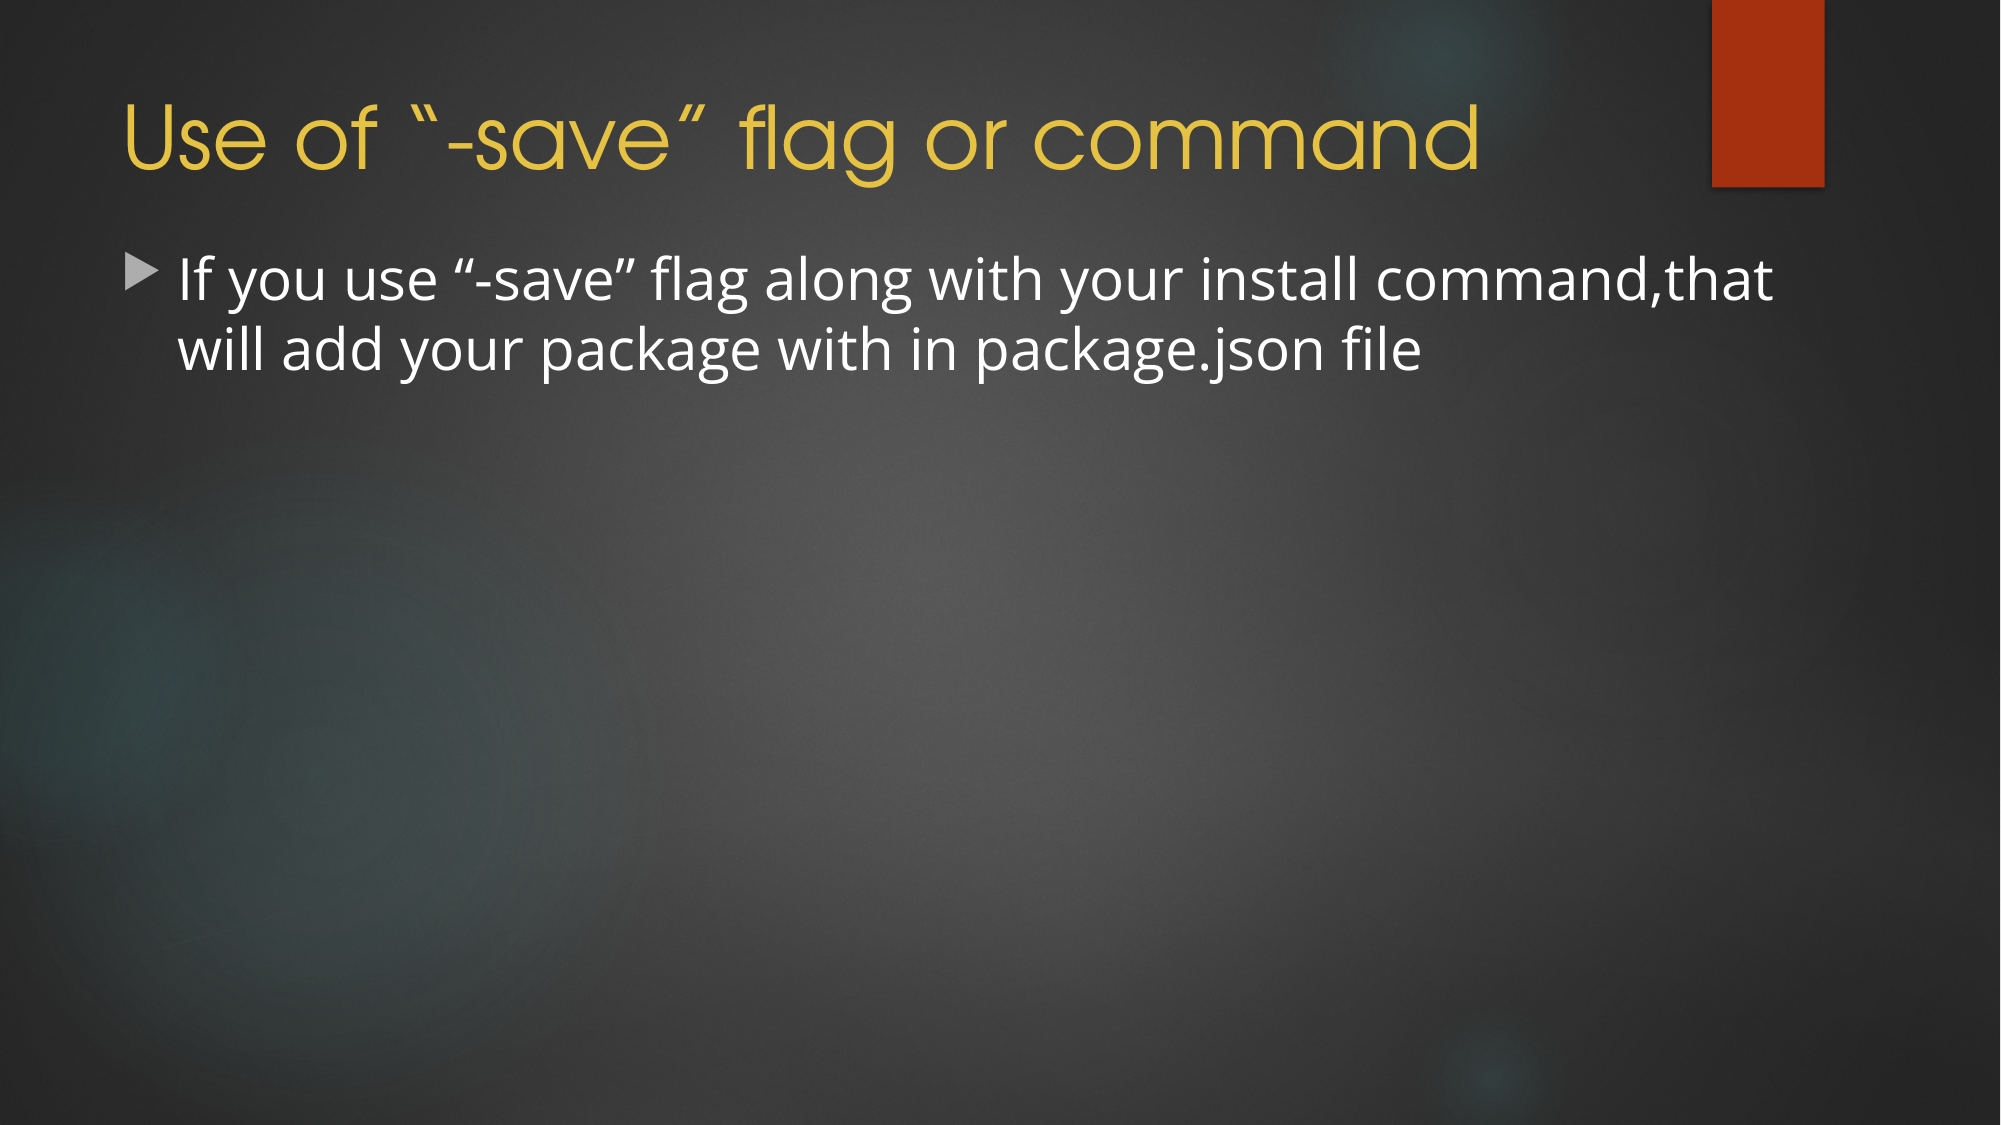

# Use of “-save” flag or command
If you use “-save” flag along with your install command,that will add your package with in package.json file